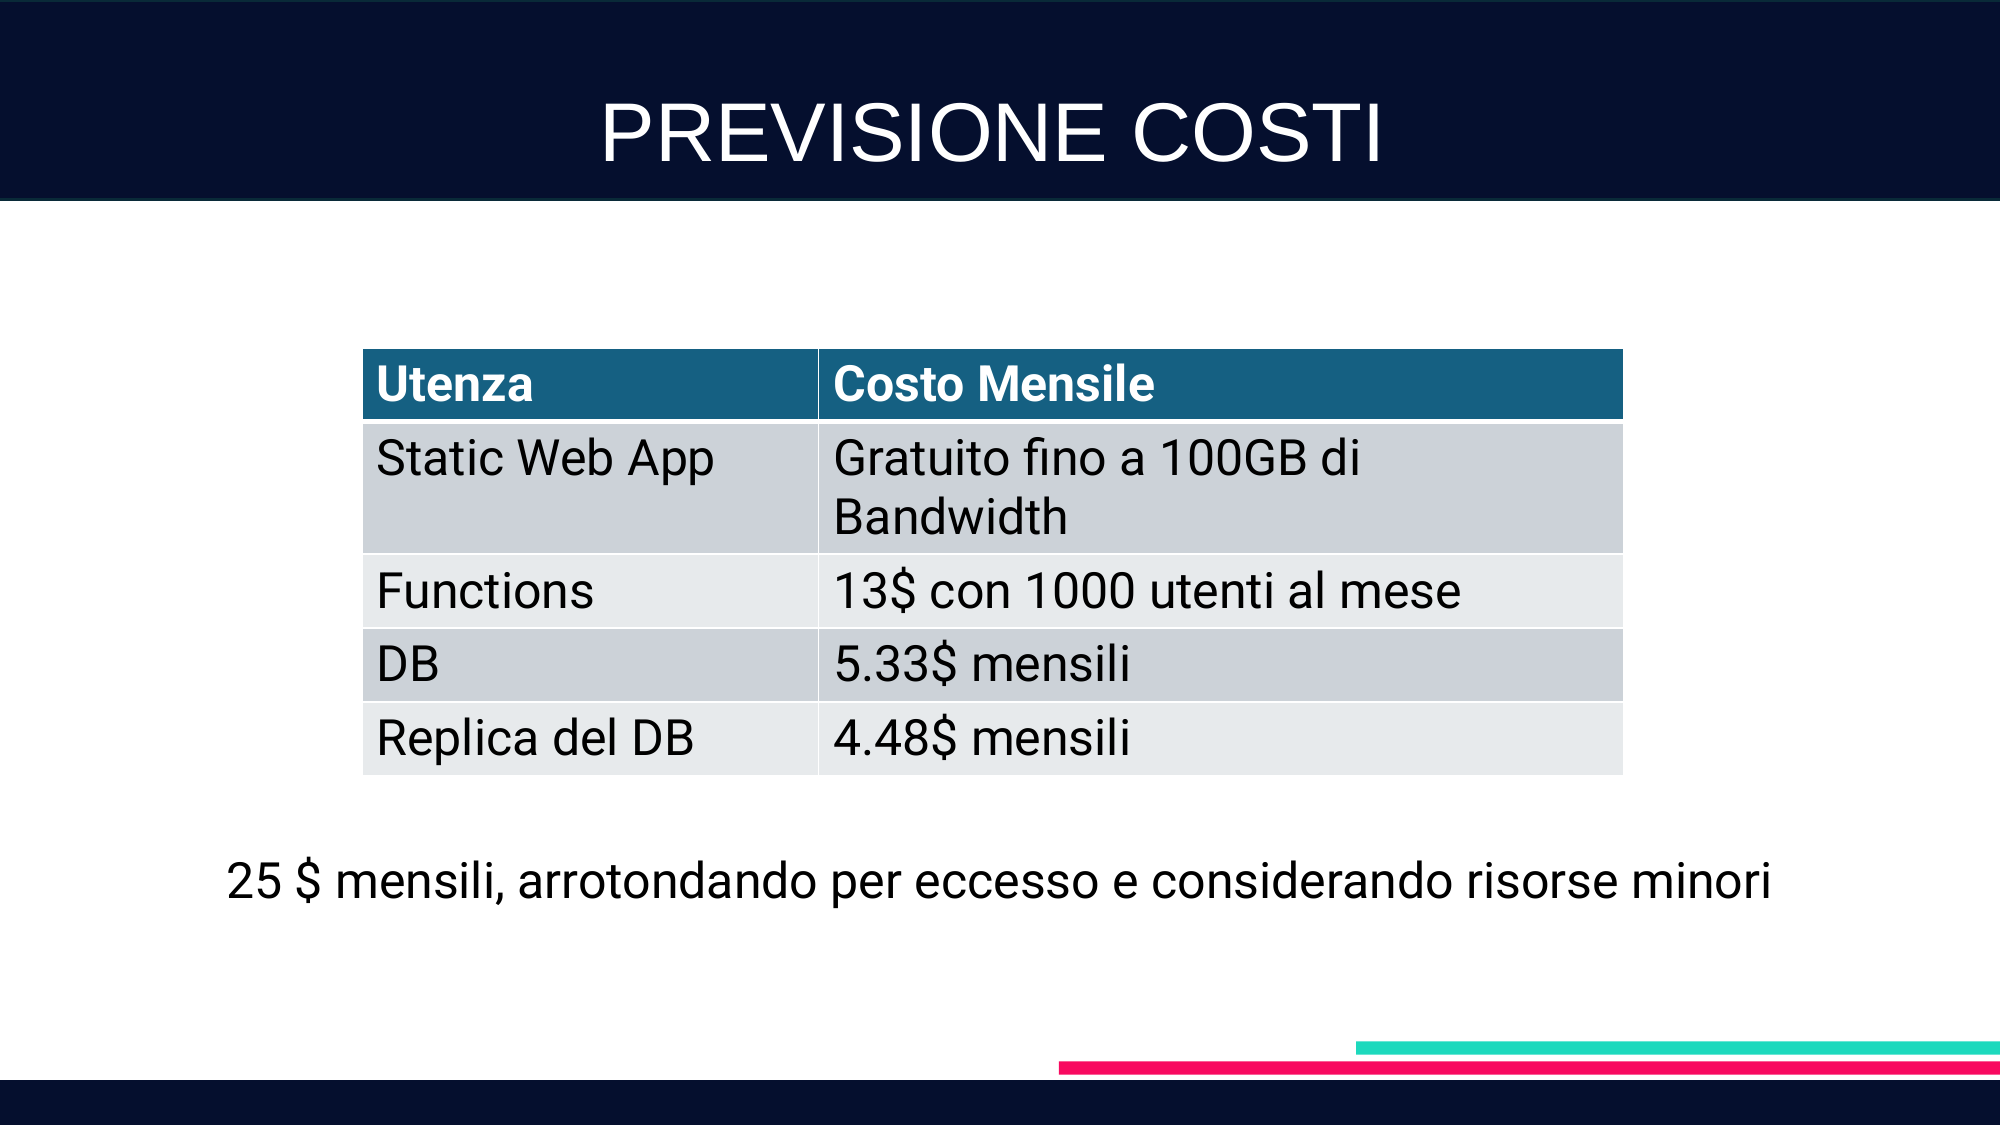

PREVISIONE COSTI
| Utenza | Costo Mensile |
| --- | --- |
| Static Web App | Gratuito fino a 100GB di Bandwidth |
| Functions | 13$ con 1000 utenti al mese |
| DB | 5.33$ mensili |
| Replica del DB | 4.48$ mensili |
25 $ mensili, arrotondando per eccesso e considerando risorse minori